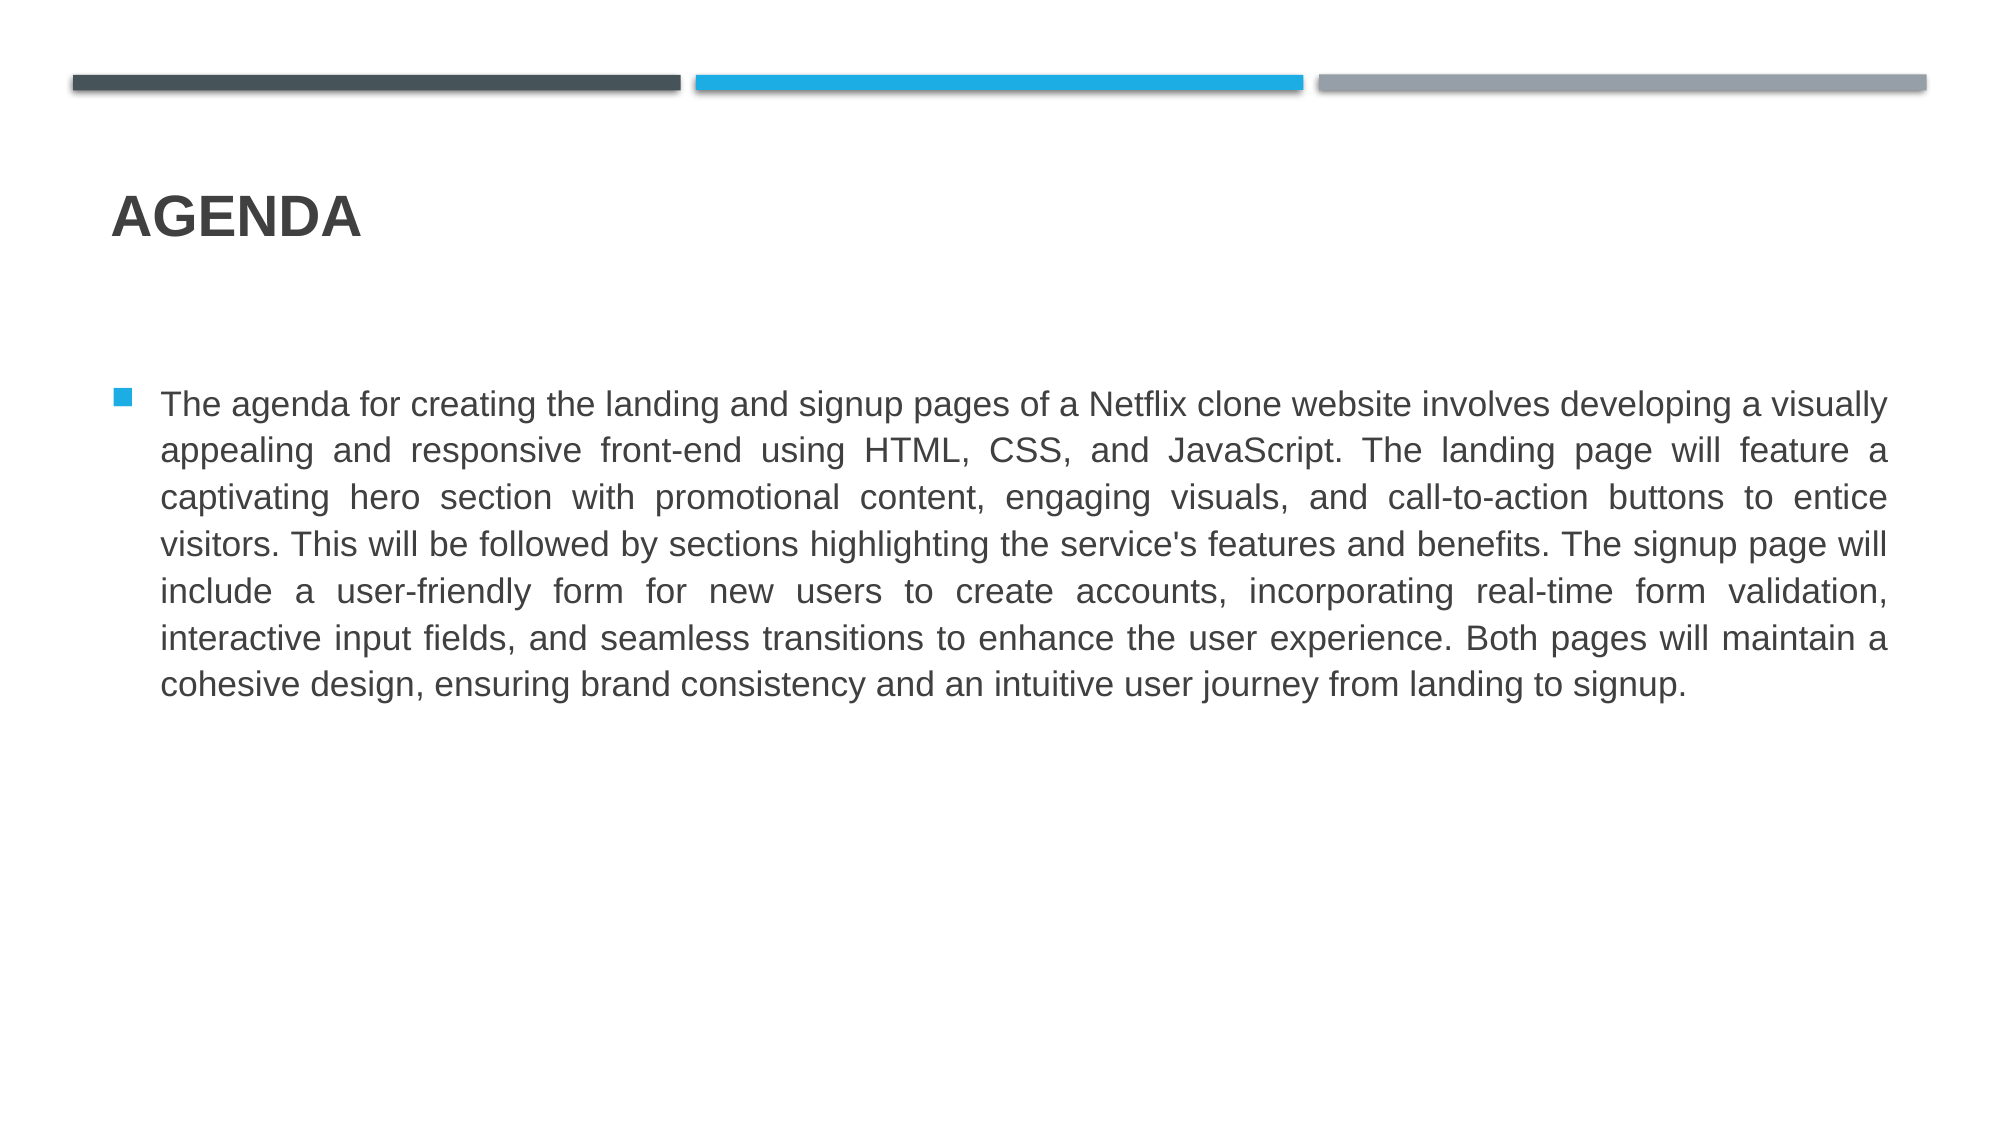

# AGENDA

The agenda for creating the landing and signup pages of a Netflix clone website involves developing a visually appealing and responsive front-end using HTML, CSS, and JavaScript. The landing page will feature a captivating hero section with promotional content, engaging visuals, and call-to-action buttons to entice visitors. This will be followed by sections highlighting the service's features and benefits. The signup page will include a user-friendly form for new users to create accounts, incorporating real-time form validation, interactive input fields, and seamless transitions to enhance the user experience. Both pages will maintain a cohesive design, ensuring brand consistency and an intuitive user journey from landing to signup.